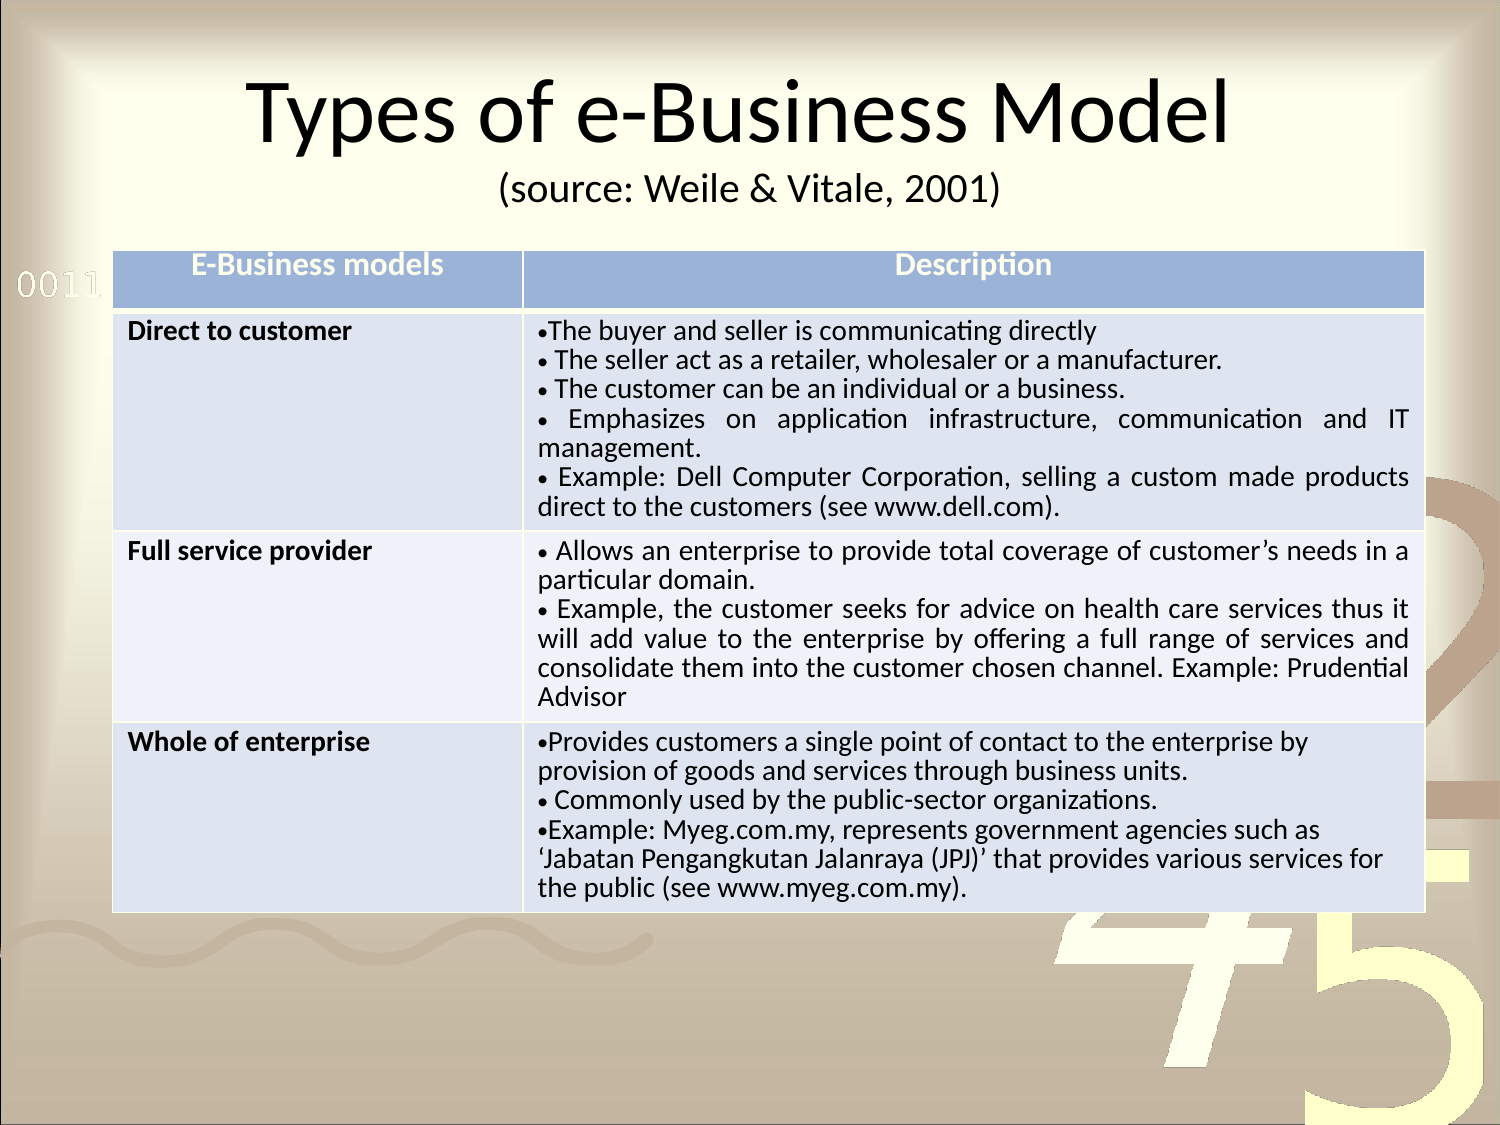

# Types of e-Business Model (source: Weile & Vitale, 2001)
| E-Business models | Description |
| --- | --- |
| Direct to customer | The buyer and seller is communicating directly The seller act as a retailer, wholesaler or a manufacturer. The customer can be an individual or a business. Emphasizes on application infrastructure, communication and IT management. Example: Dell Computer Corporation, selling a custom made products direct to the customers (see www.dell.com). |
| Full service provider | Allows an enterprise to provide total coverage of customer’s needs in a particular domain. Example, the customer seeks for advice on health care services thus it will add value to the enterprise by offering a full range of services and consolidate them into the customer chosen channel. Example: Prudential Advisor |
| Whole of enterprise | Provides customers a single point of contact to the enterprise by provision of goods and services through business units. Commonly used by the public-sector organizations. Example: Myeg.com.my, represents government agencies such as ‘Jabatan Pengangkutan Jalanraya (JPJ)’ that provides various services for the public (see www.myeg.com.my). |